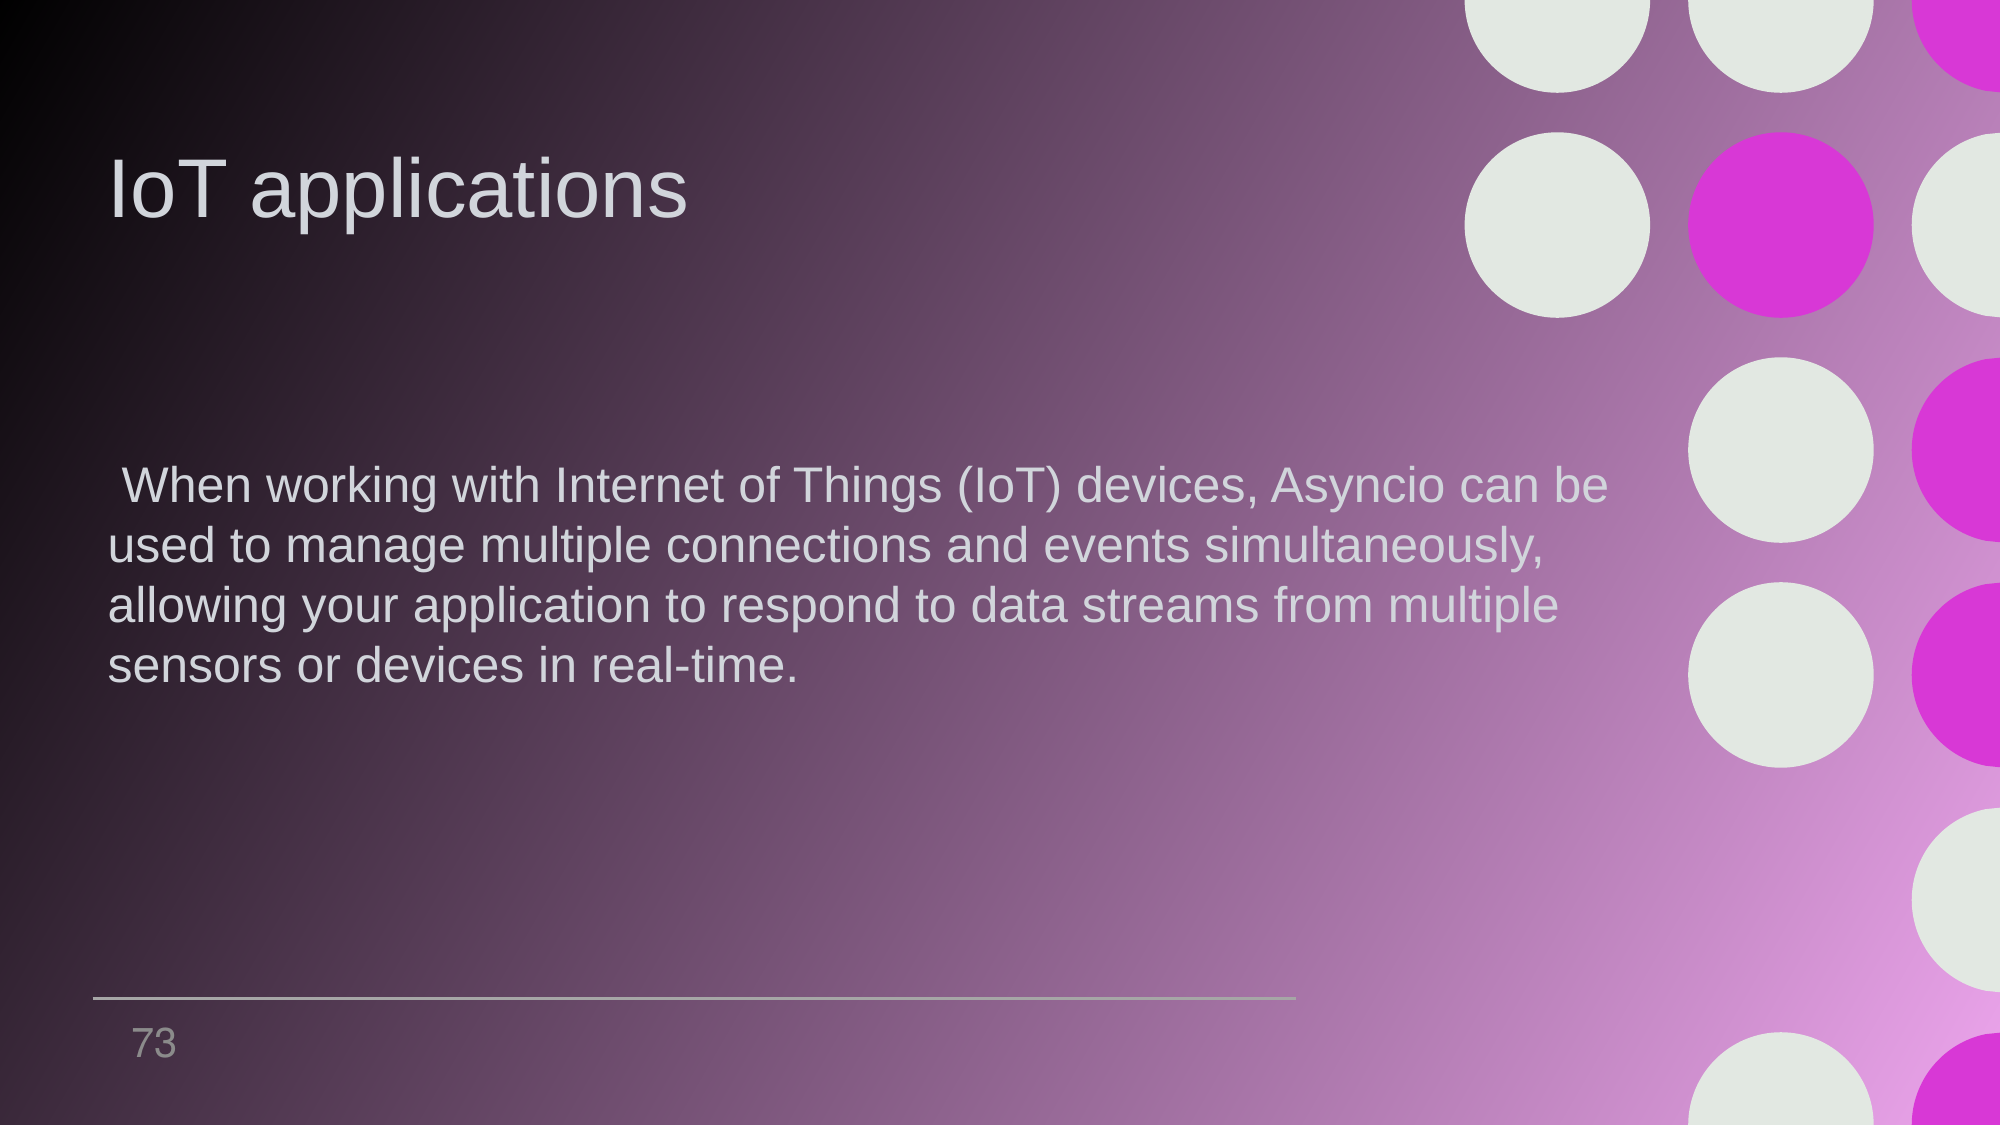

# IoT applications
 When working with Internet of Things (IoT) devices, Asyncio can be used to manage multiple connections and events simultaneously, allowing your application to respond to data streams from multiple sensors or devices in real-time.

73